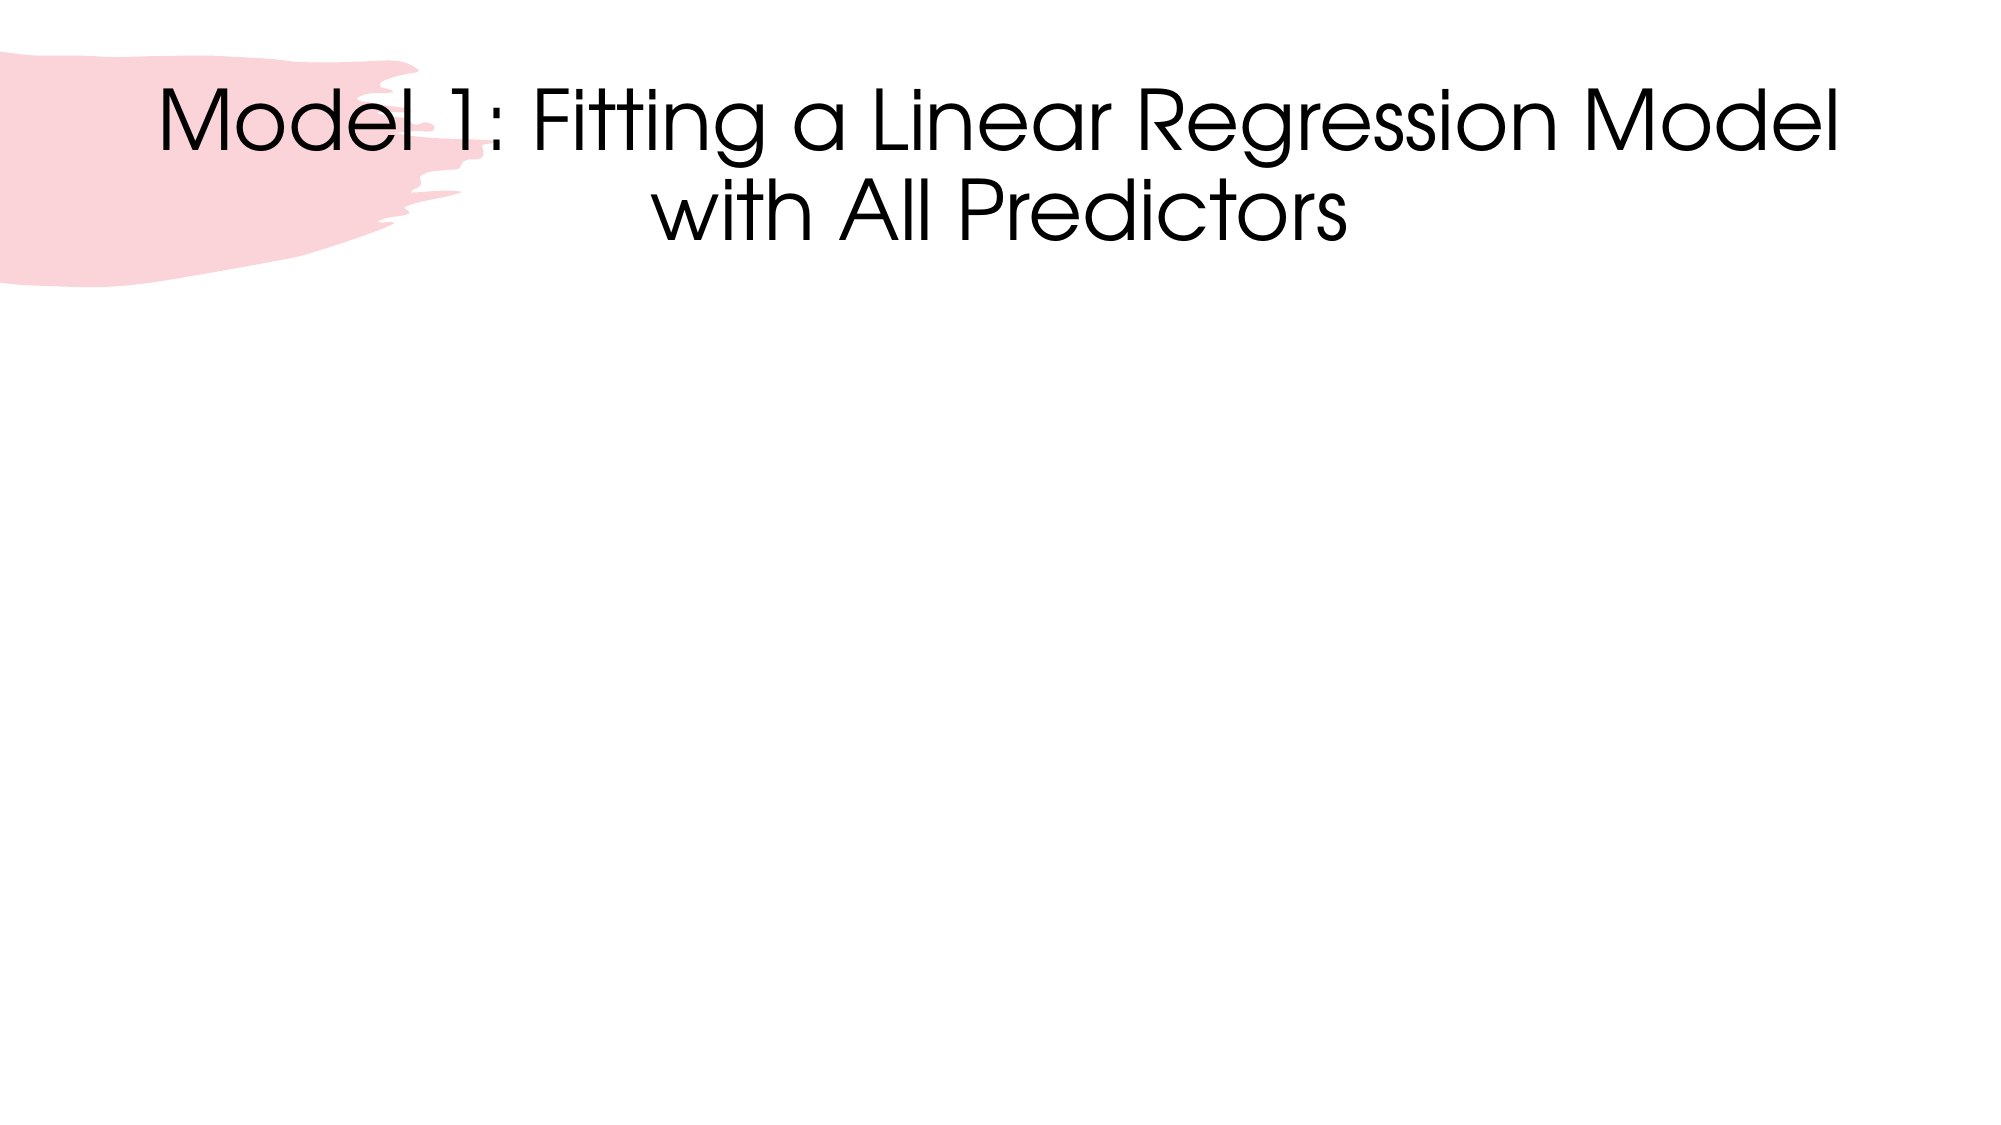

# Model 1: Fitting a Linear Regression Model with All Predictors